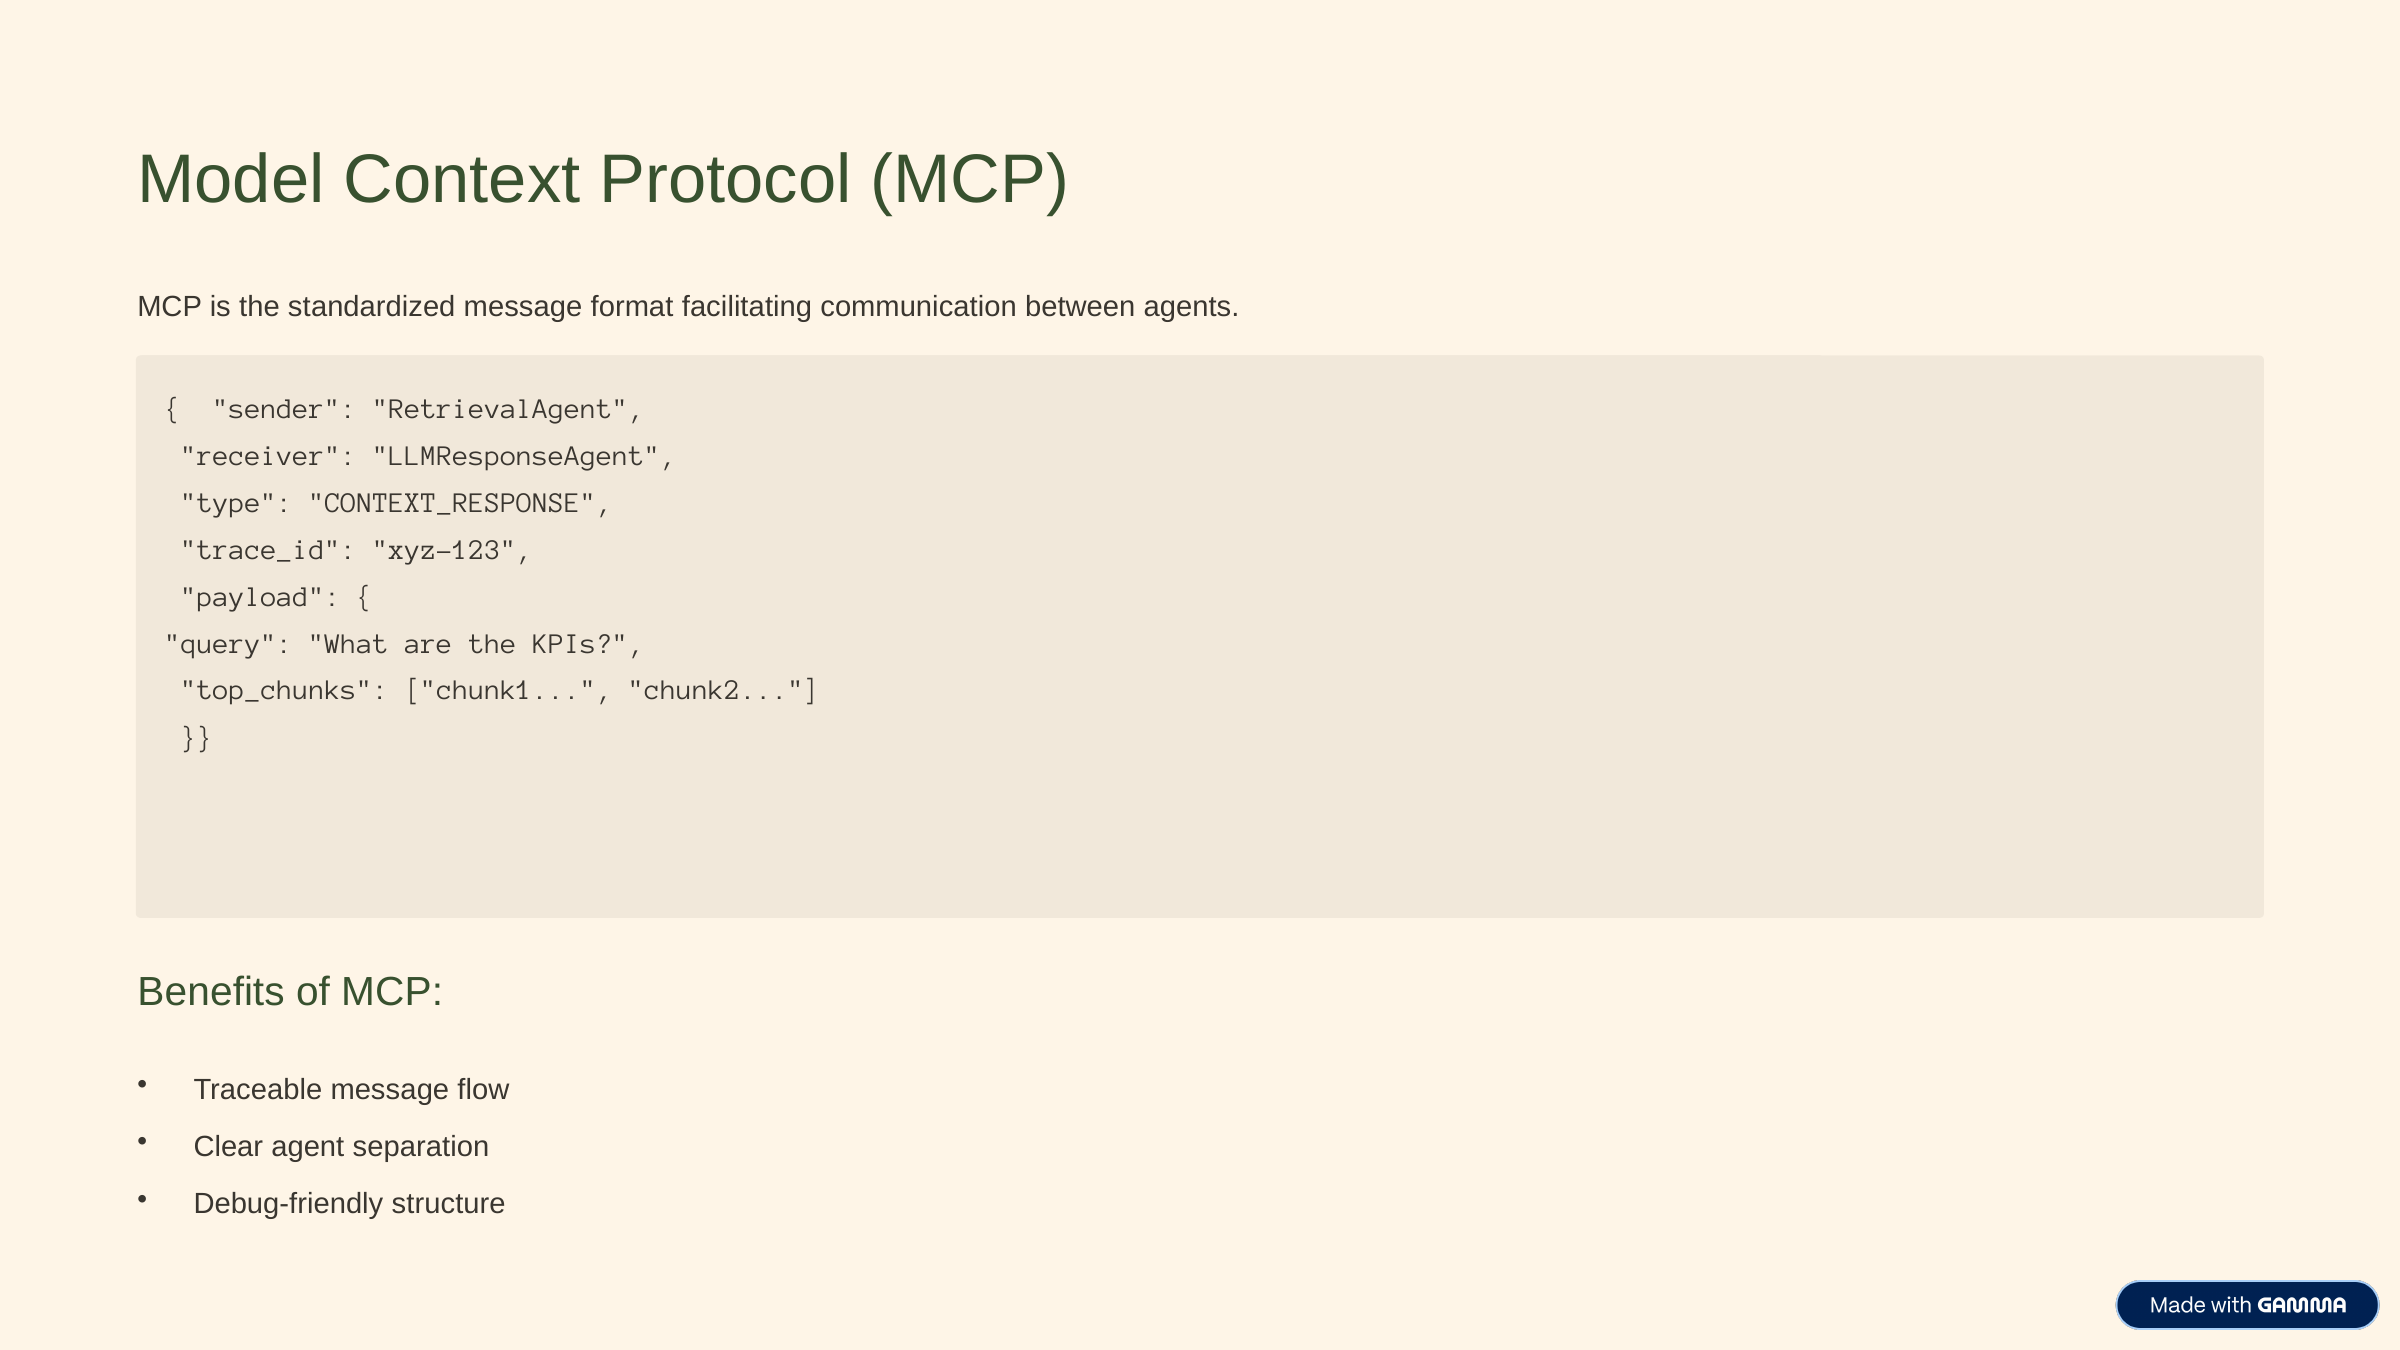

Model Context Protocol (MCP)
MCP is the standardized message format facilitating communication between agents.

{  "sender": "RetrievalAgent",
 "receiver": "LLMResponseAgent",
 "type": "CONTEXT_RESPONSE",
 "trace_id": "xyz-123",
 "payload": {
"query": "What are the KPIs?",
 "top_chunks": ["chunk1...", "chunk2..."]
 }}
Benefits of MCP:
Traceable message flow
Clear agent separation
Debug-friendly structure